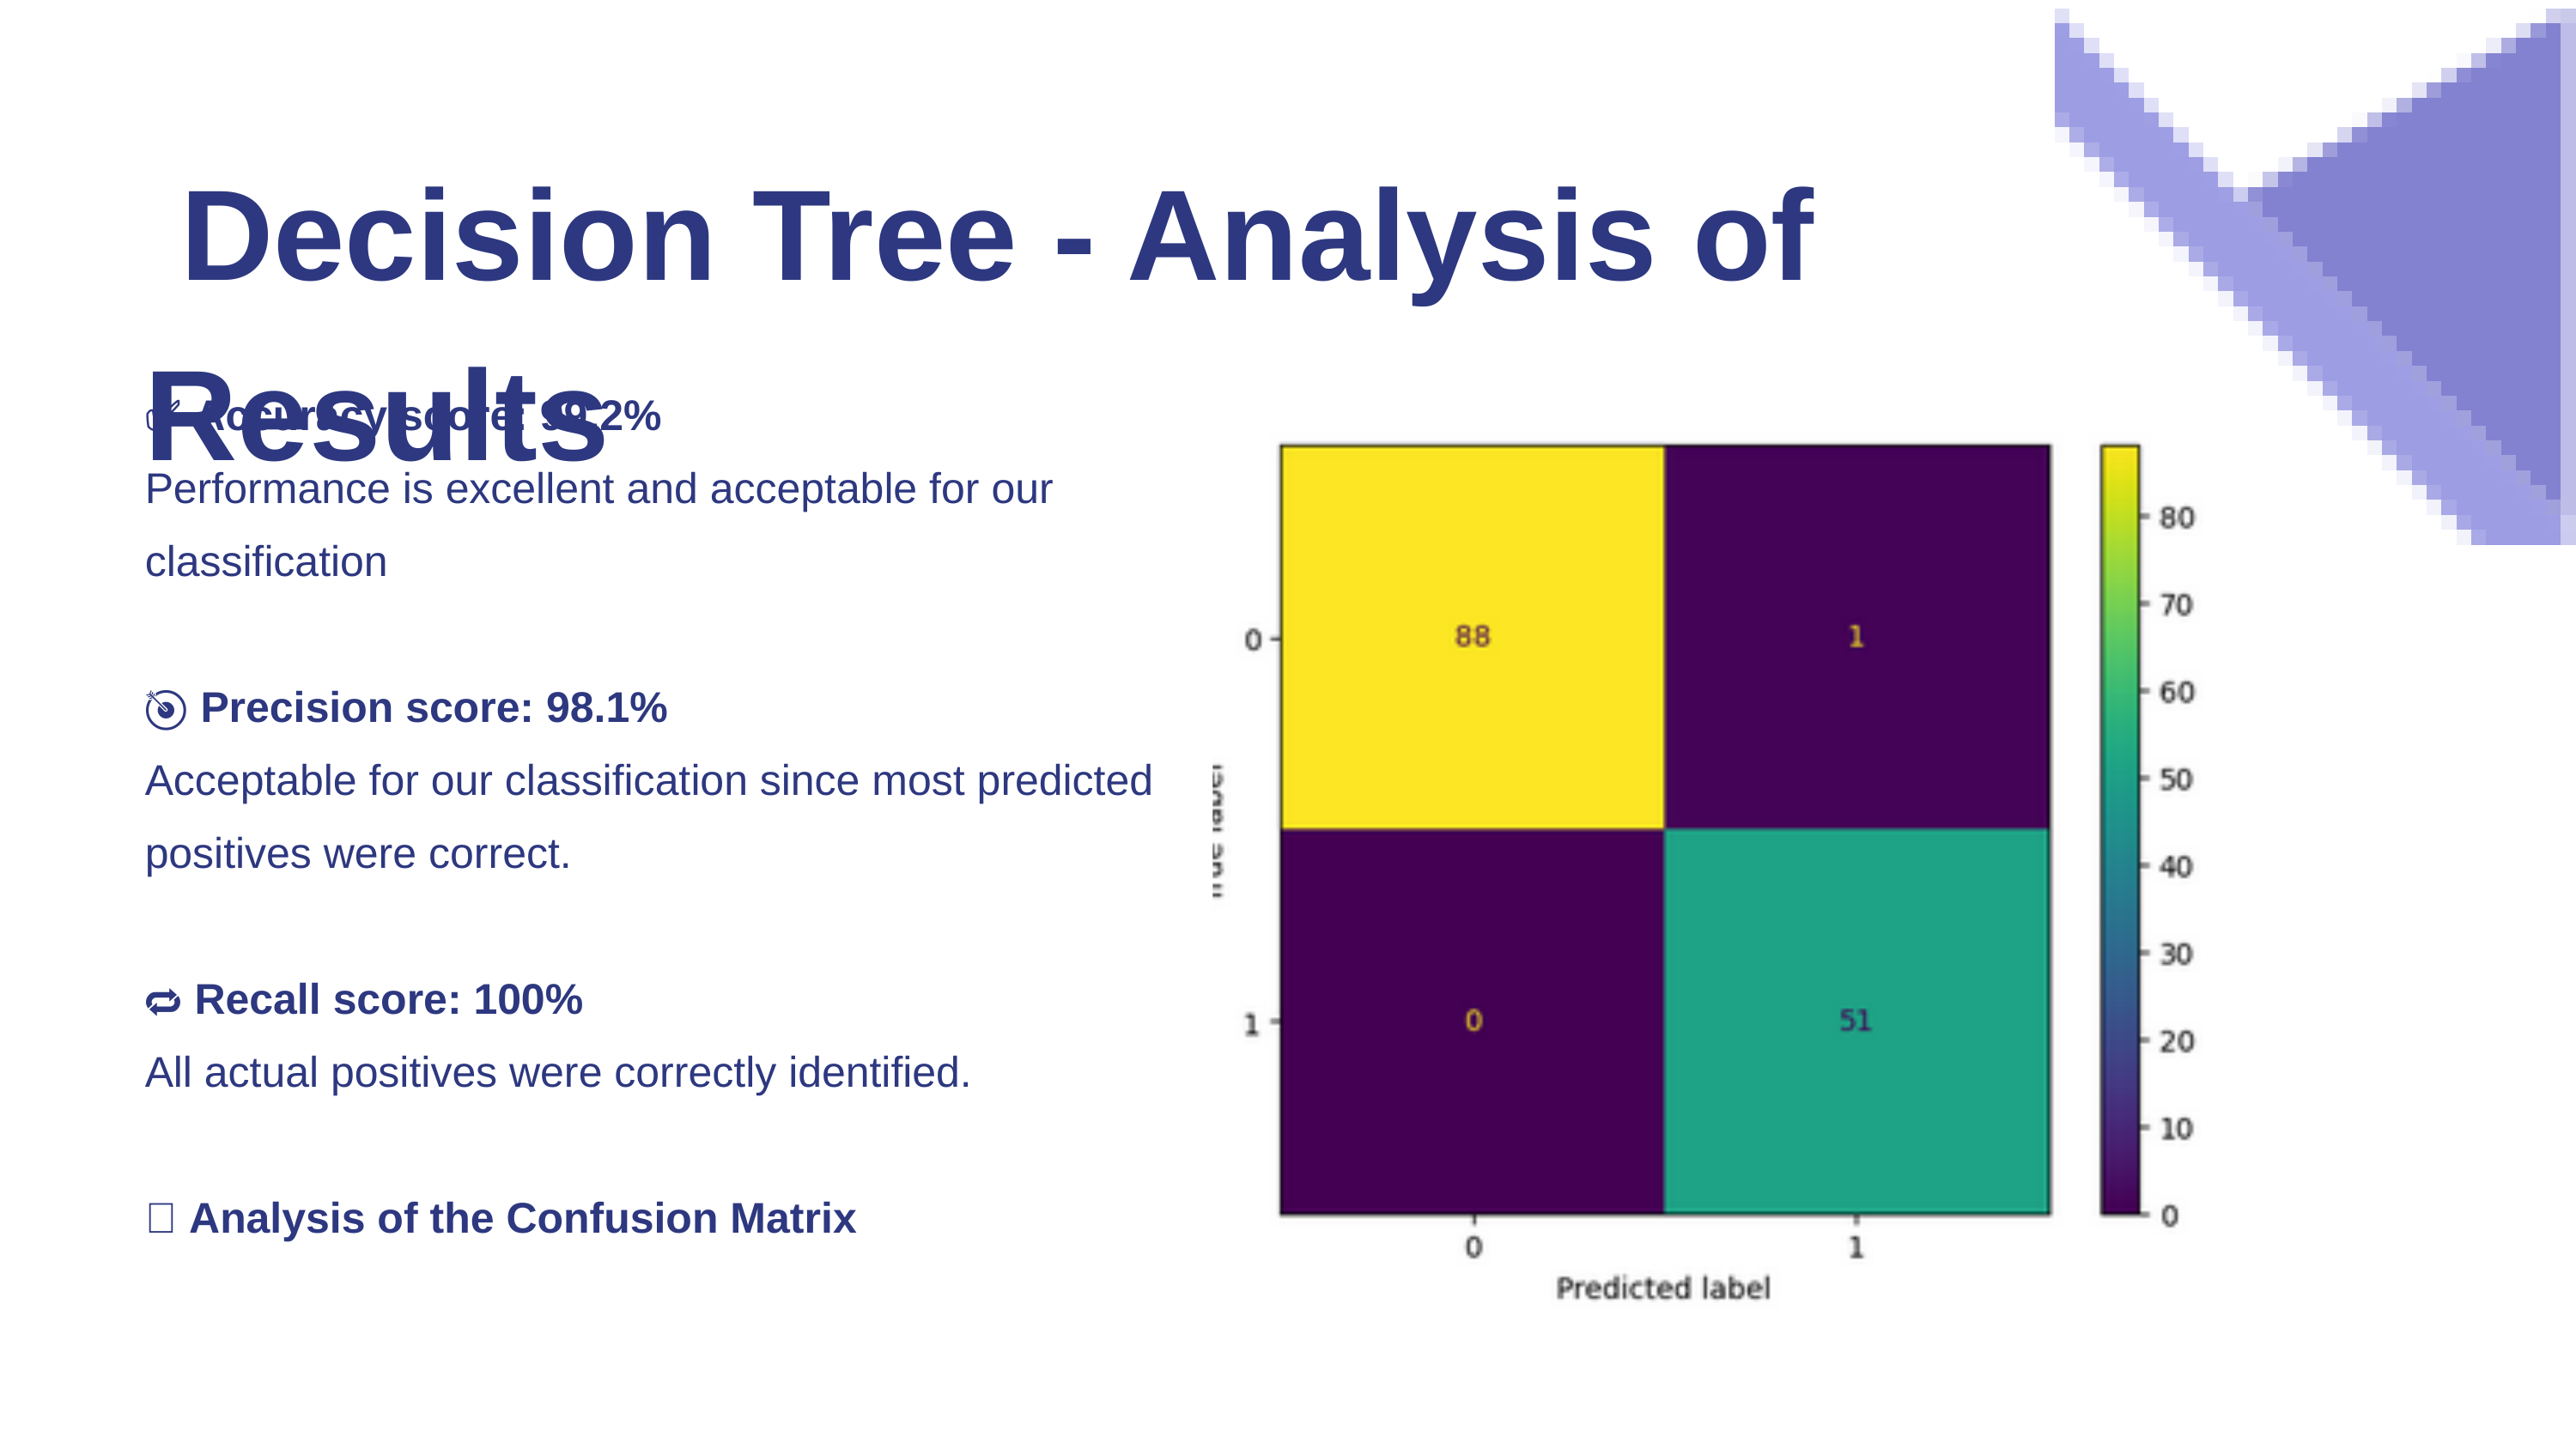

Decision Tree - Analysis of Results
✅ Accuracy score: 99.2%
Performance is excellent and acceptable for our classification

🎯 Precision score: 98.1%
Acceptable for our classification since most predicted positives were correct.

🔁 Recall score: 100%
All actual positives were correctly identified.

🧩 Analysis of the Confusion Matrix